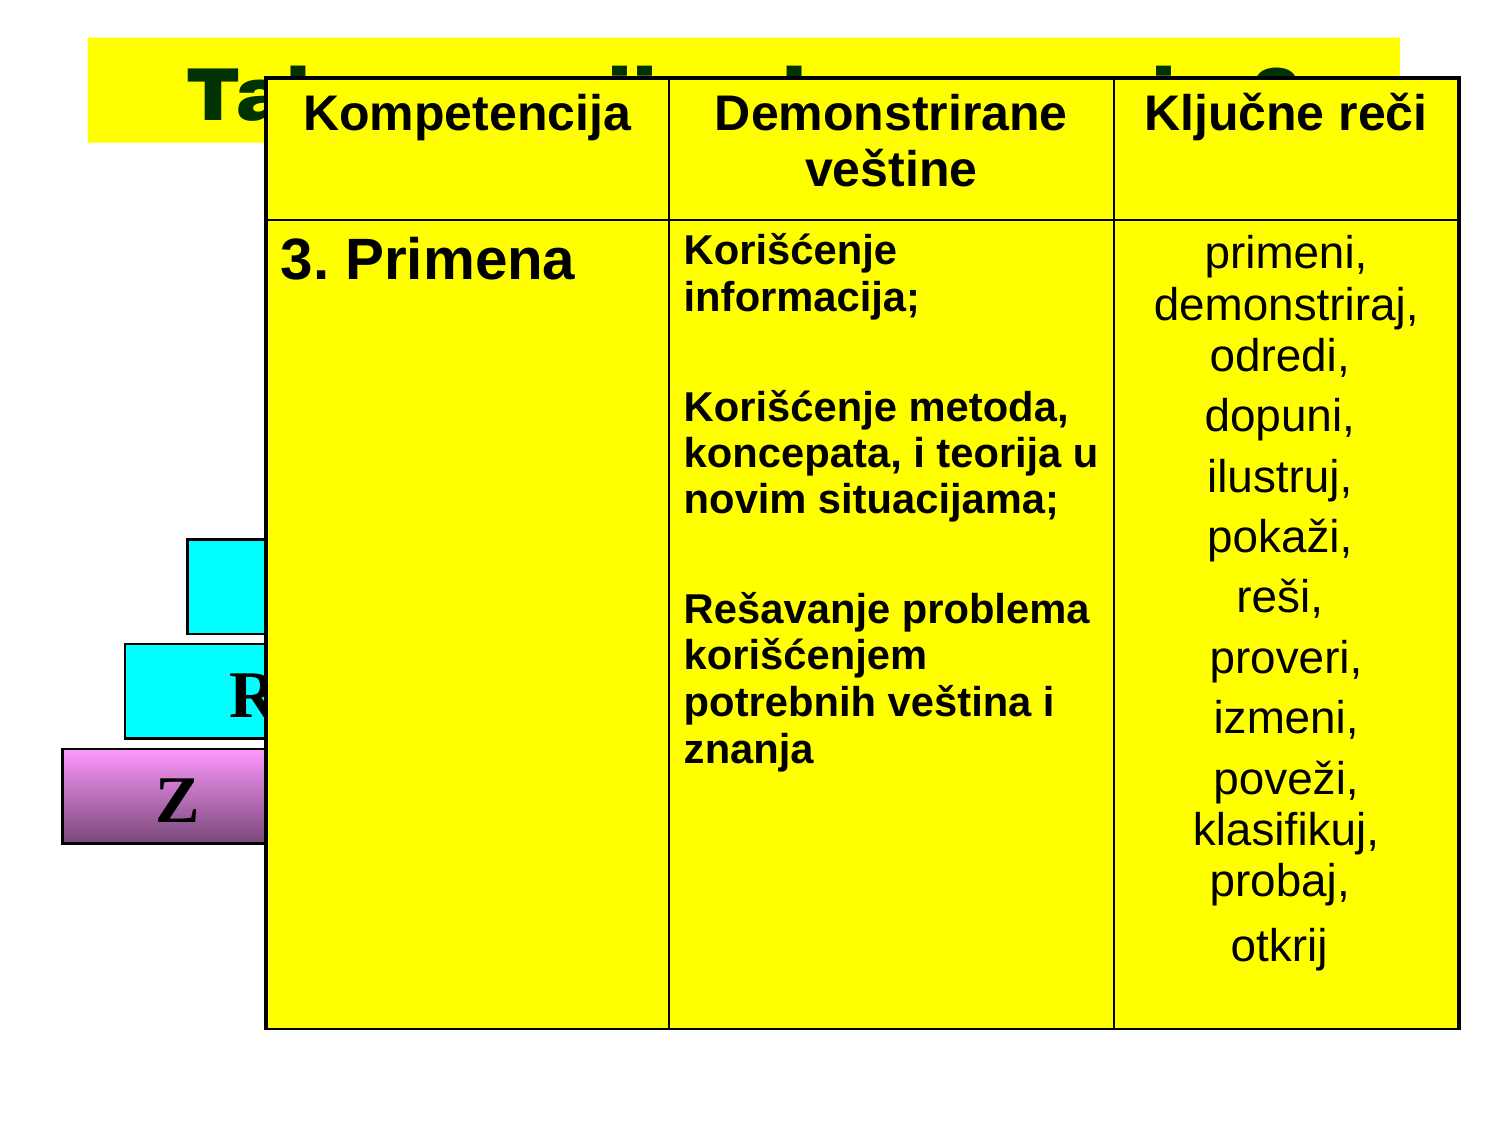

# Taksonomija obrazovanja-3
| Kompetencija | Demonstrirane veštine | Ključne reči |
| --- | --- | --- |
| 3. Primena | Korišćenje informacija; Korišćenje metoda, koncepata, i teorija u novim situacijama; Rešavanje problema korišćenjem potrebnih veština i znanja | primeni, demonstriraj, odredi, dopuni, ilustruj, pokaži, reši, proveri, izmeni, poveži, klasifikuj, probaj, otkrij |
P    R    I    M    E    N    A
R   A   Z   U   M   E   V   A   NJ   E
Z             N             A             NJ            E